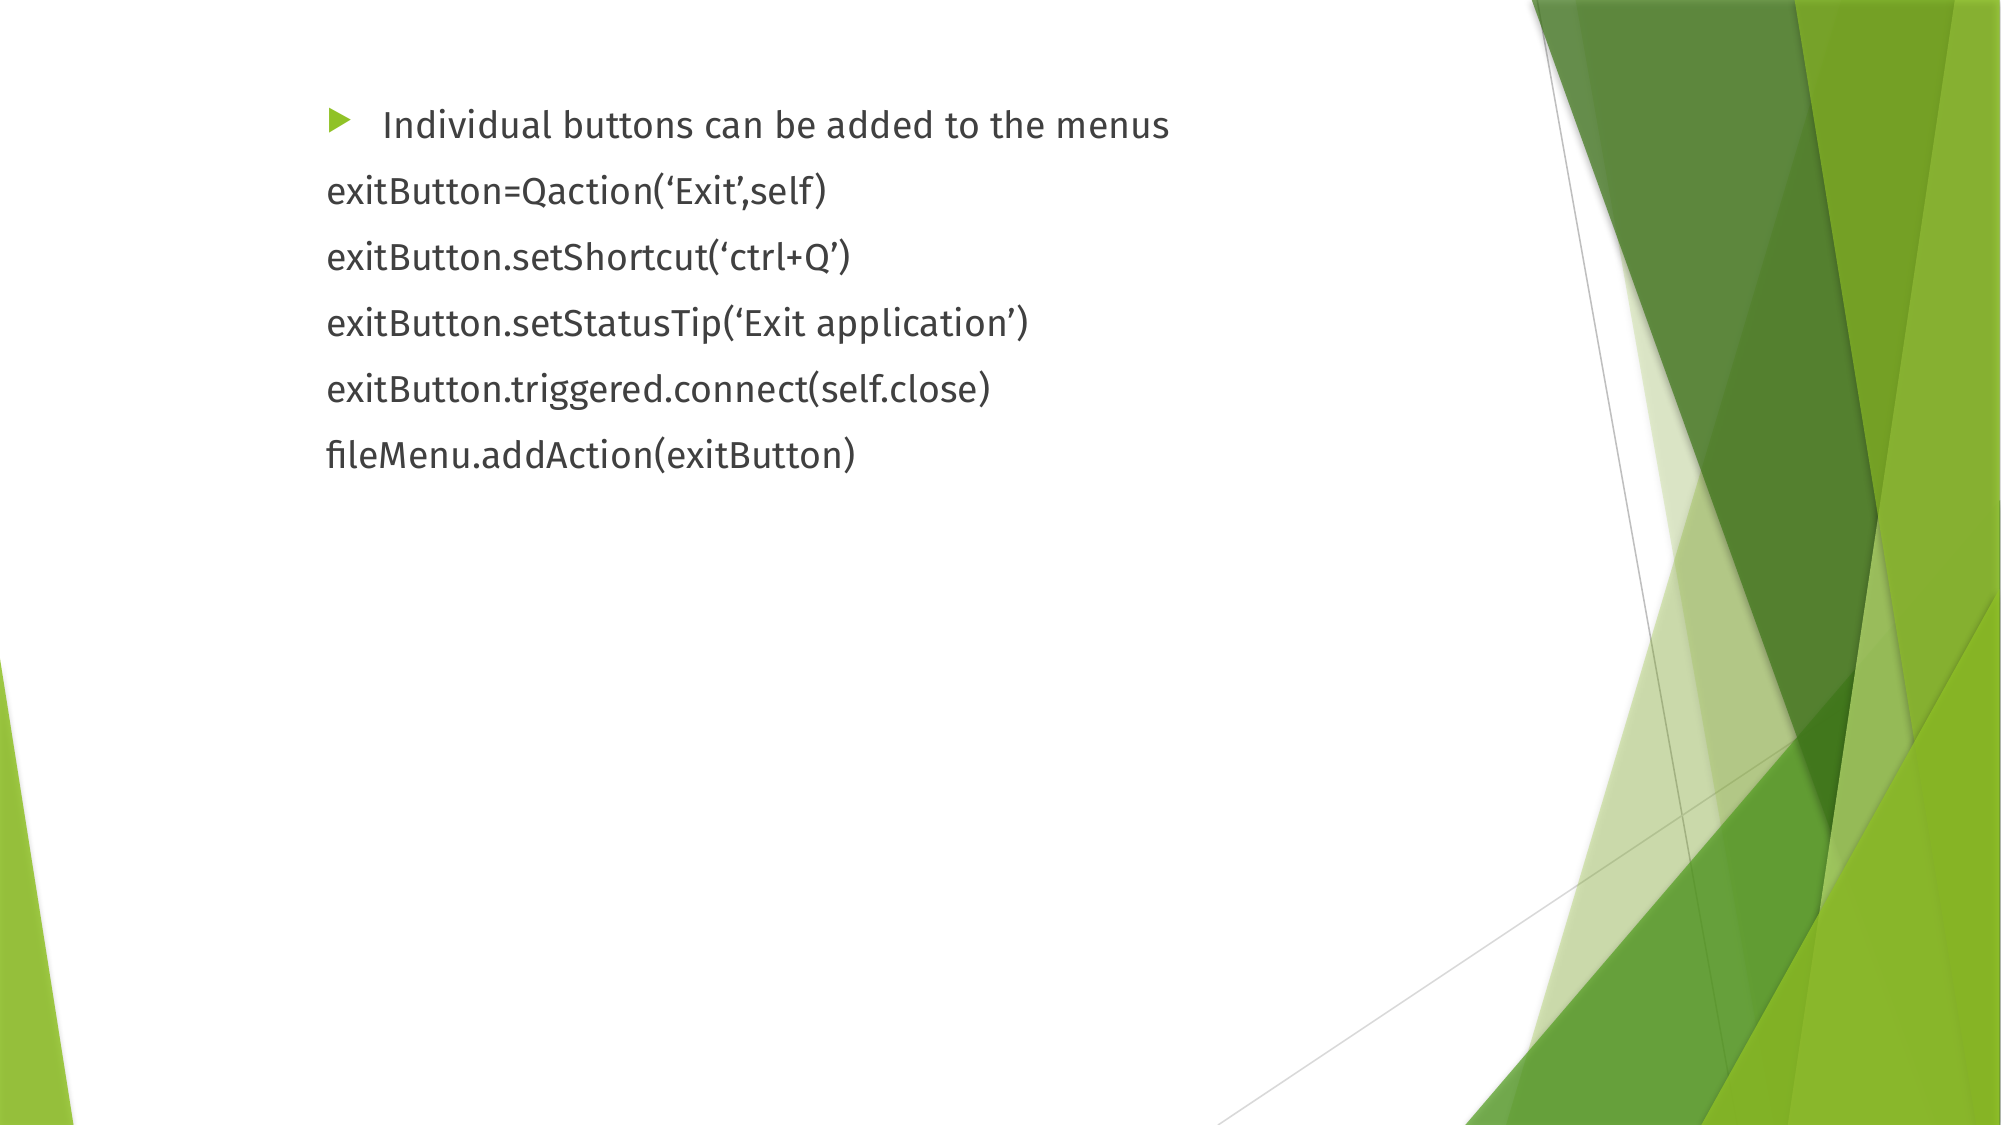

Individual buttons can be added to the menus
exitButton=Qaction(‘Exit’,self)
exitButton.setShortcut(‘ctrl+Q’)
exitButton.setStatusTip(‘Exit application’)
exitButton.triggered.connect(self.close)
fileMenu.addAction(exitButton)